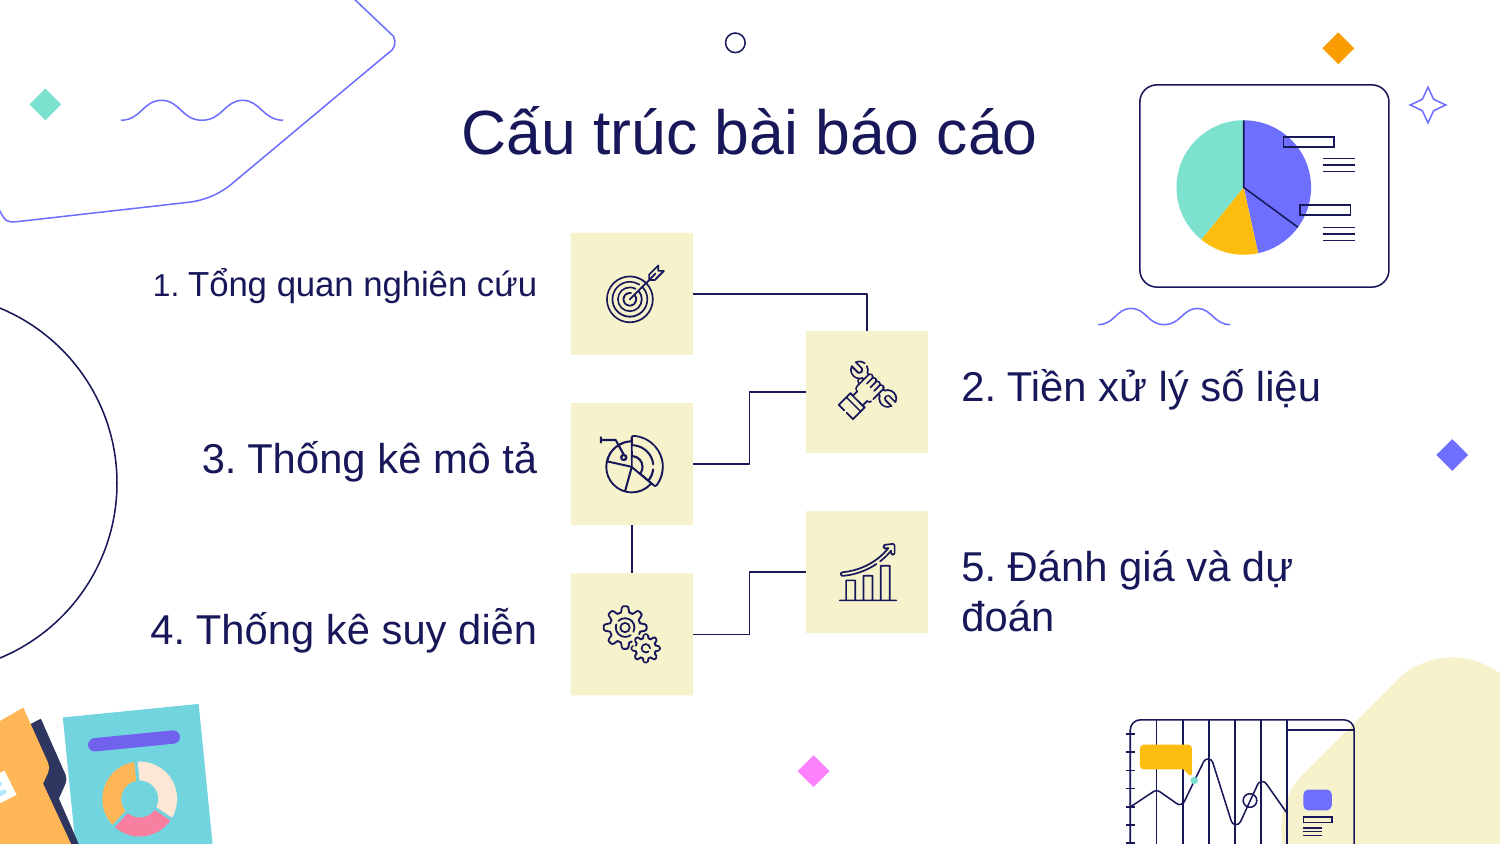

# Cấu trúc bài báo cáo

1. Tổng quan nghiên cứu

2. Tiền xử lý số liệu

3. Thống kê mô tả

5. Đánh giá và dự đoán

4. Thống kê suy diễn